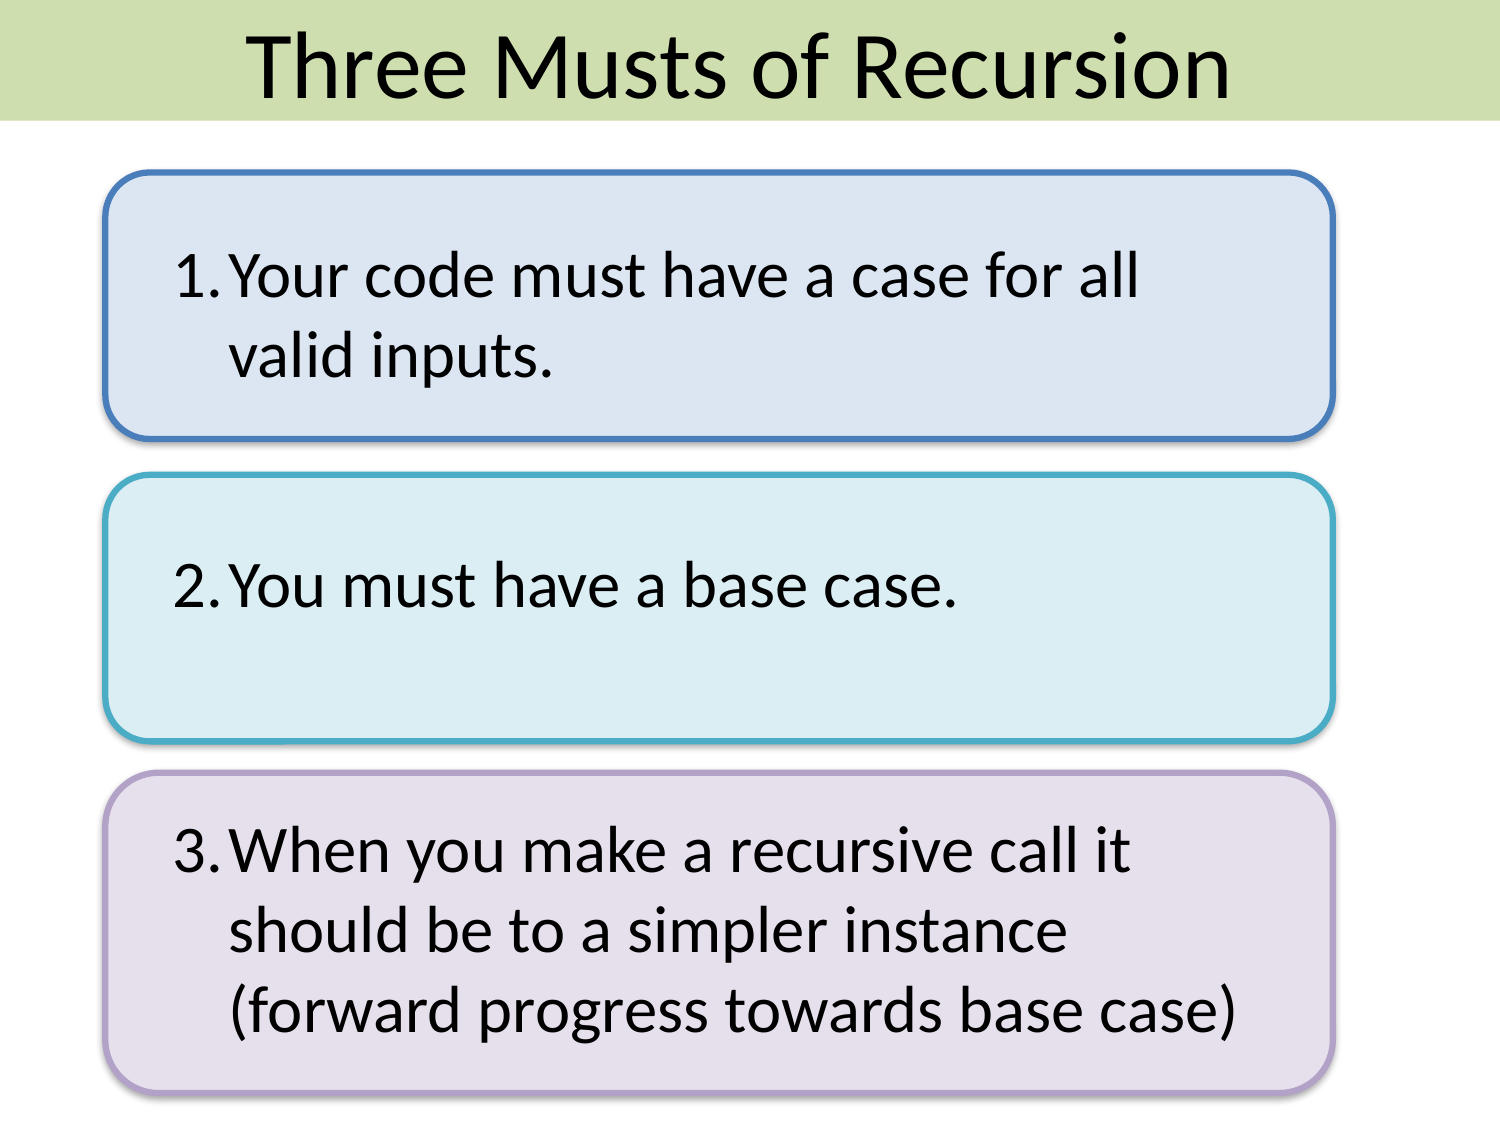

Three Musts of Recursion

Your code must have a case for all valid inputs.

You must have a base case.

When you make a recursive call it should be to a simpler instance (forward progress towards base case)